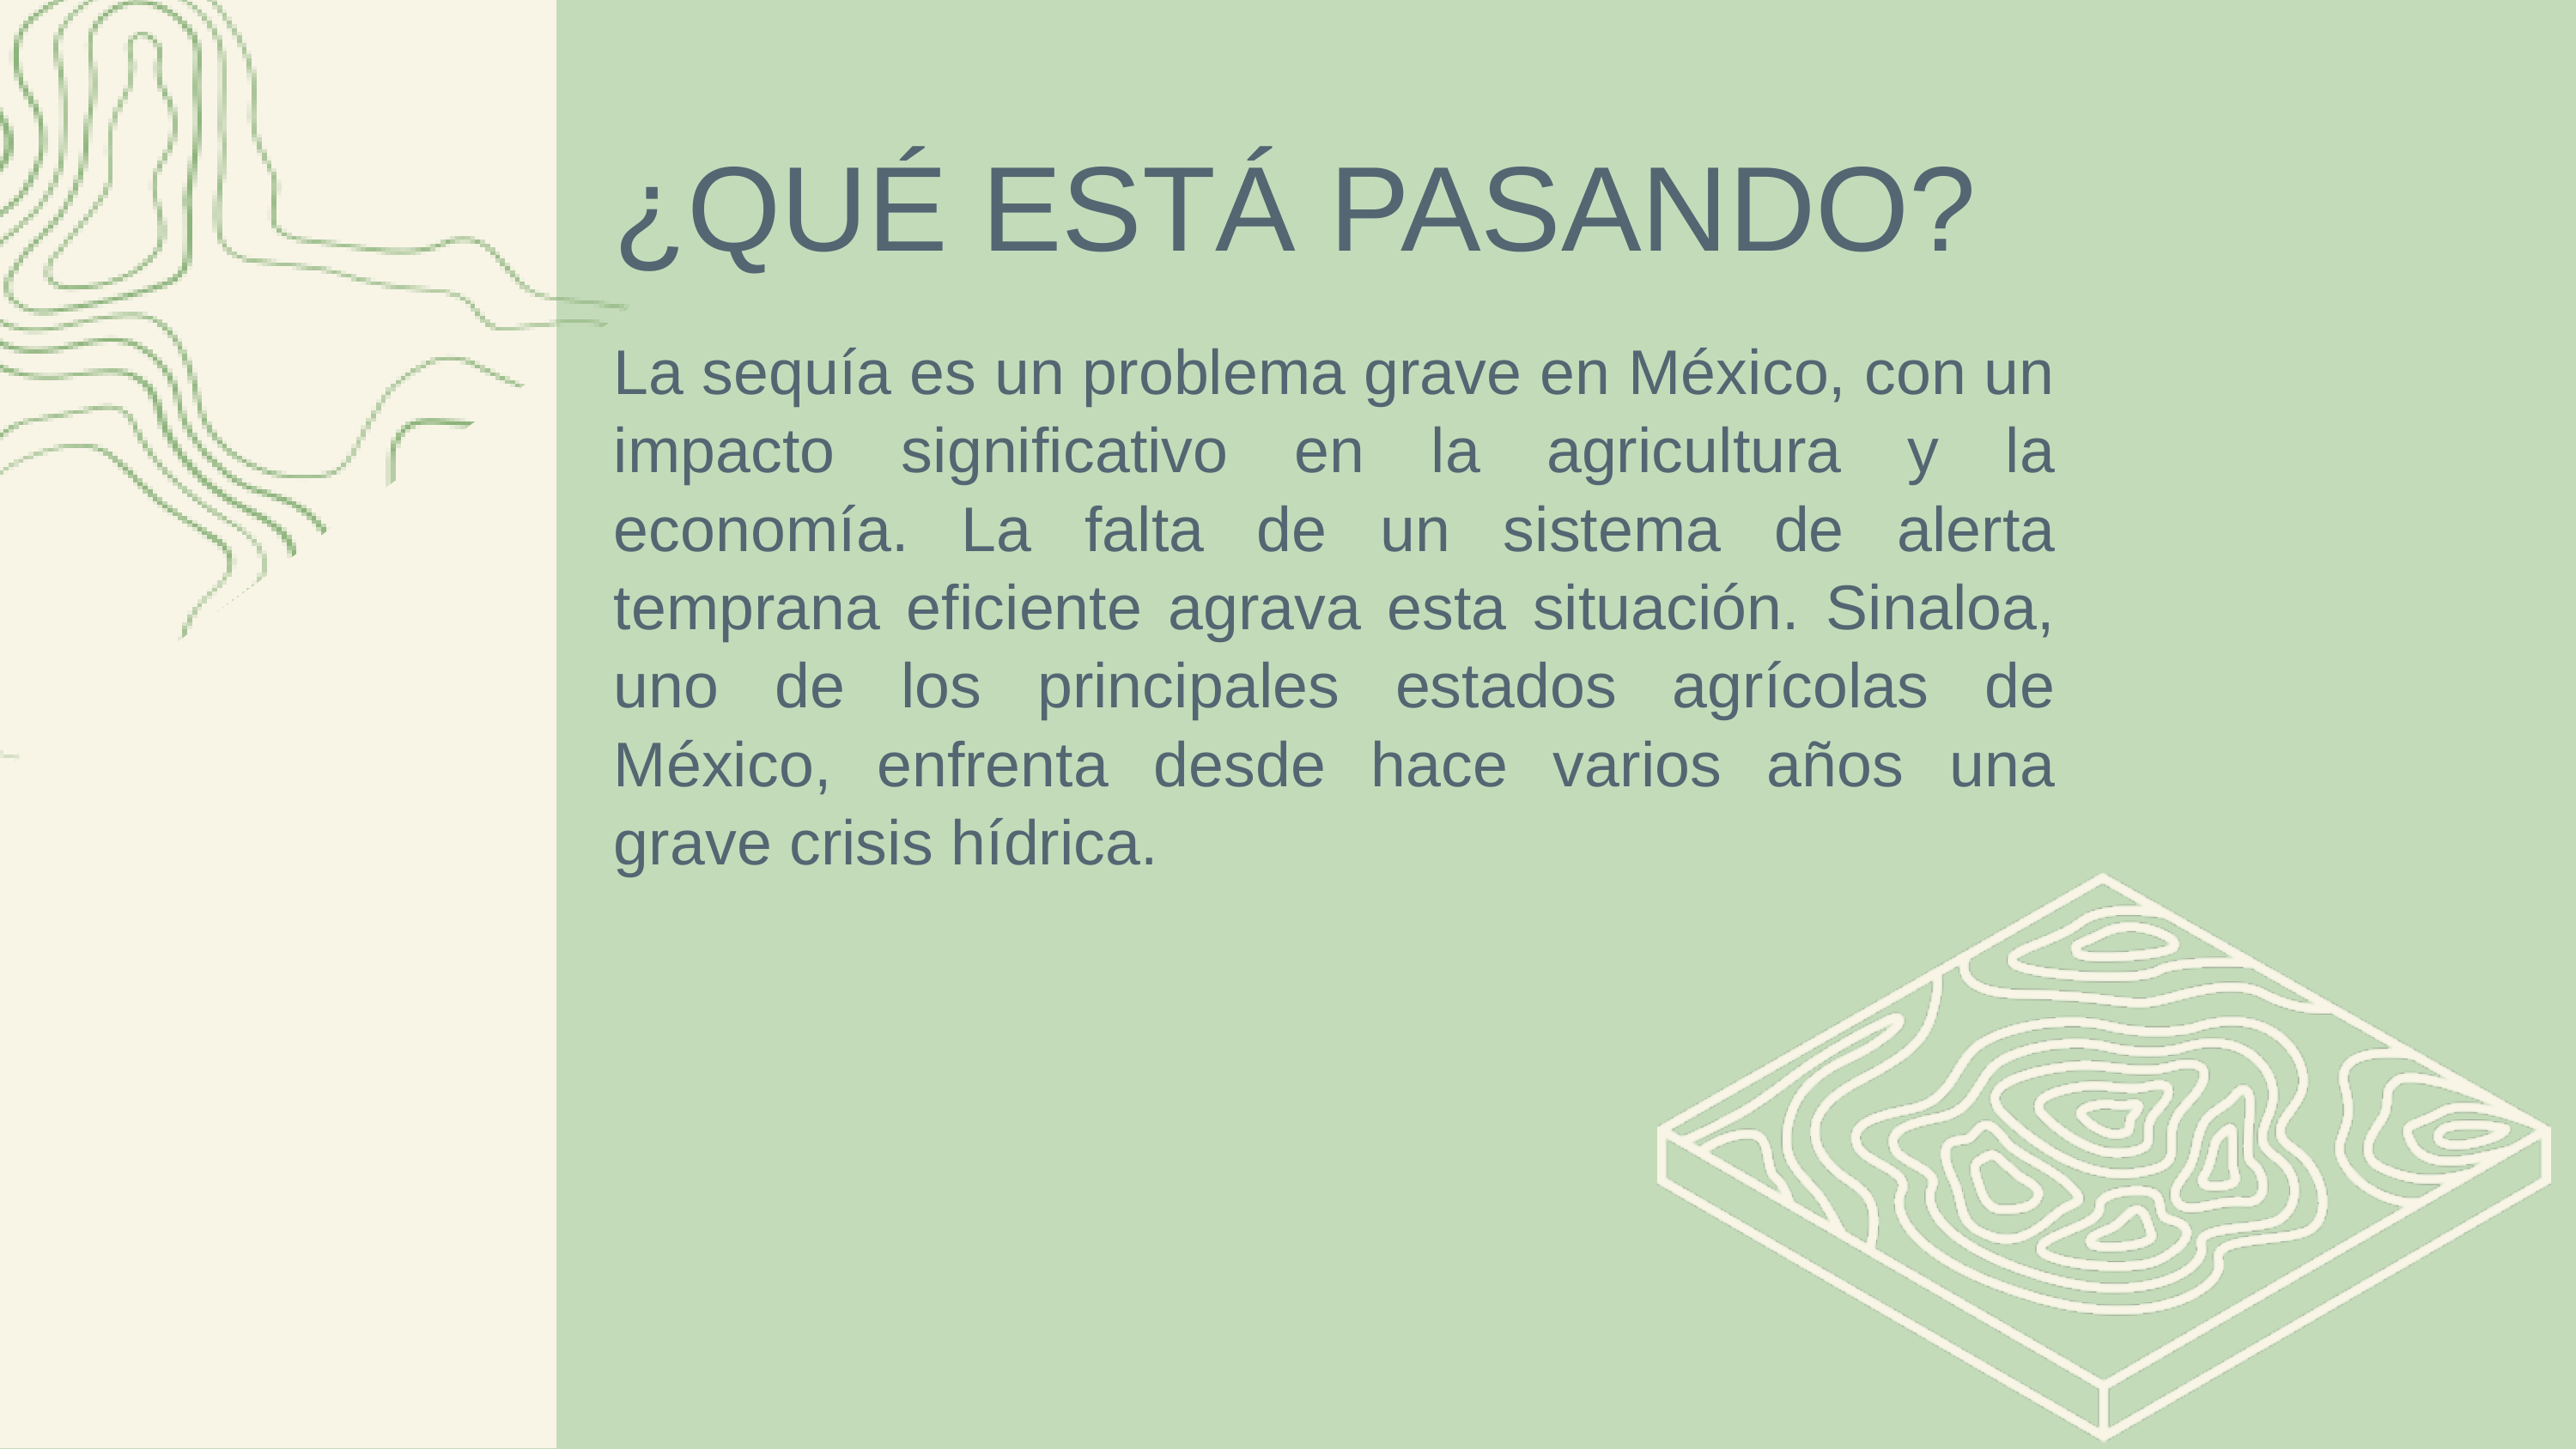

¿QUÉ ESTÁ PASANDO?
La sequía es un problema grave en México, con un impacto significativo en la agricultura y la economía. La falta de un sistema de alerta temprana eficiente agrava esta situación. Sinaloa, uno de los principales estados agrícolas de México, enfrenta desde hace varios años una grave crisis hídrica.